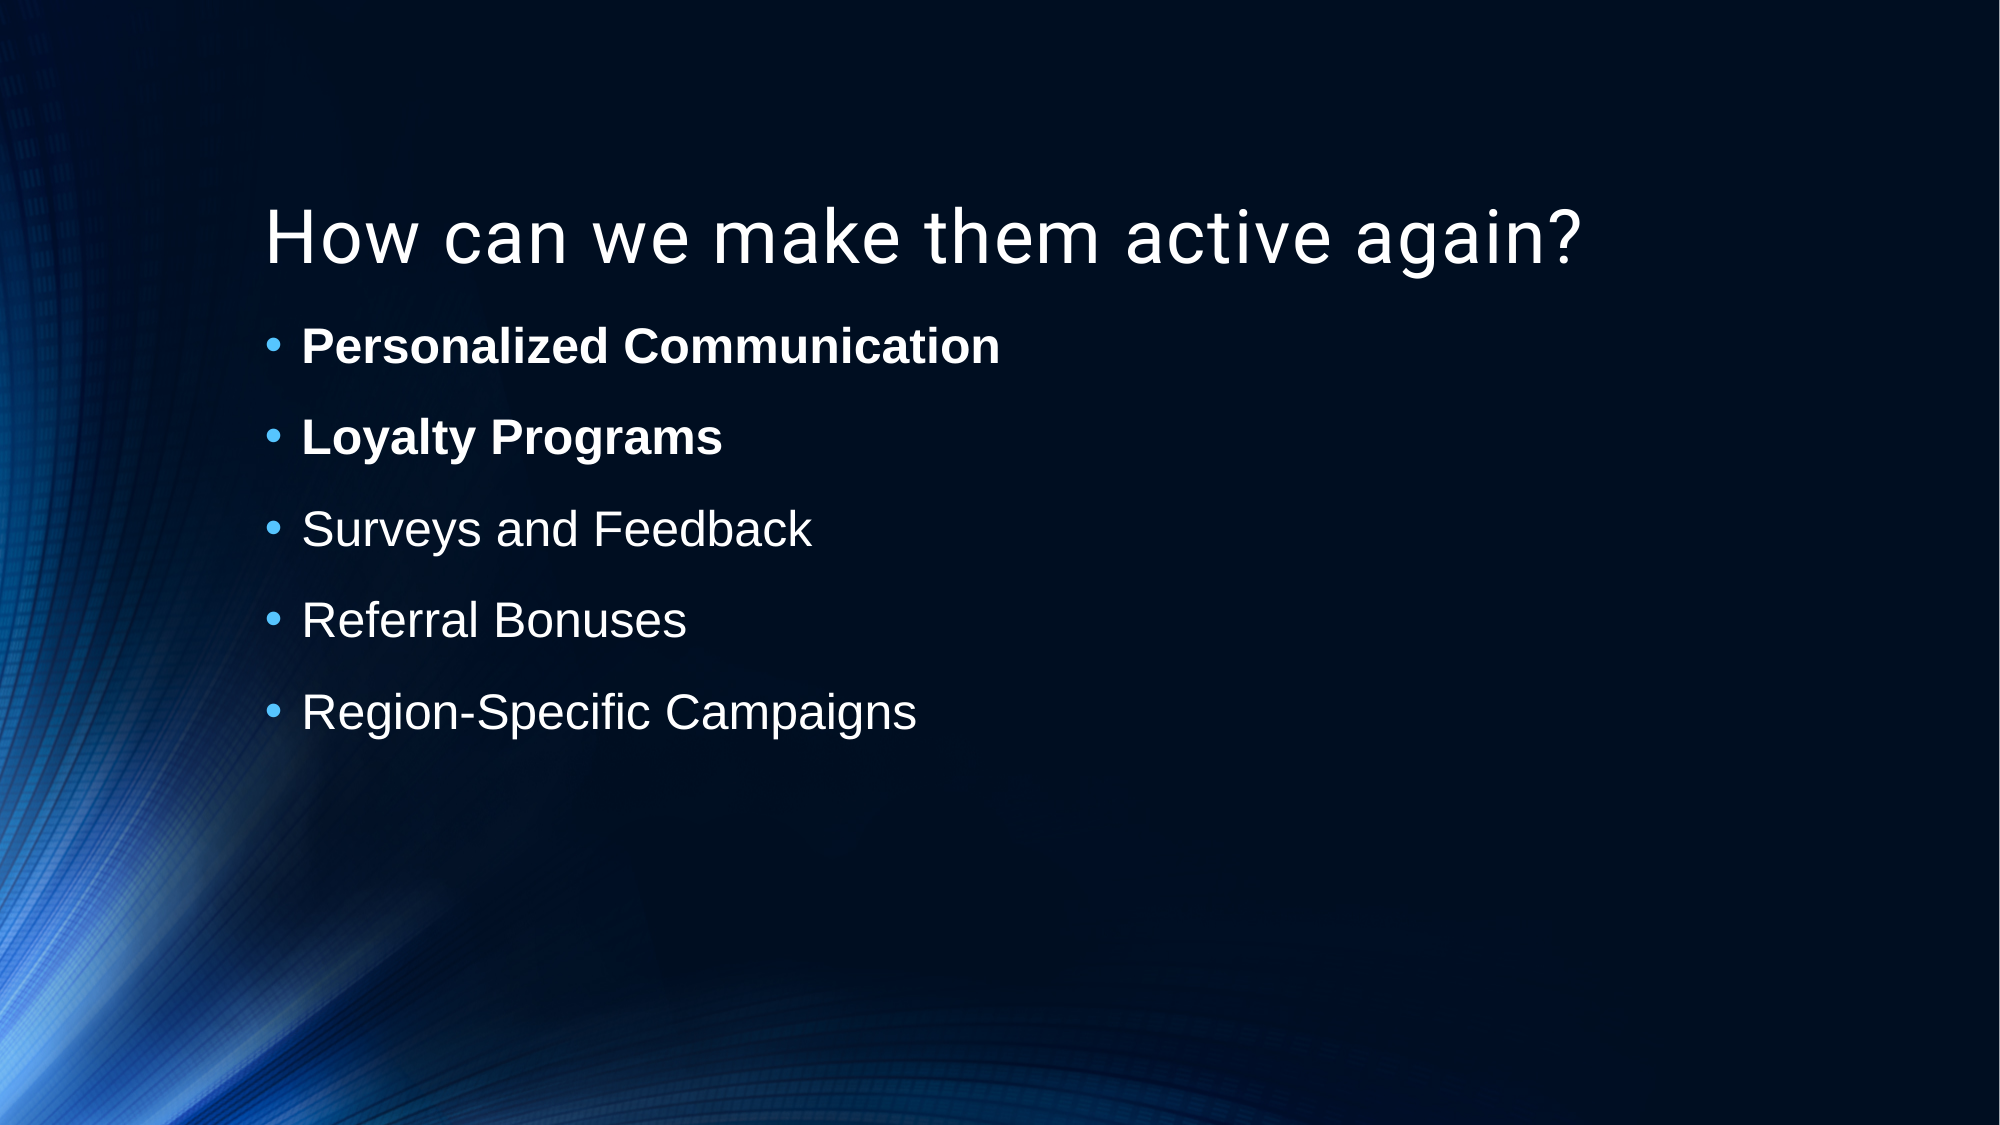

# How can we make them active again?
Personalized Communication
Loyalty Programs
Surveys and Feedback
Referral Bonuses
Region-Specific Campaigns